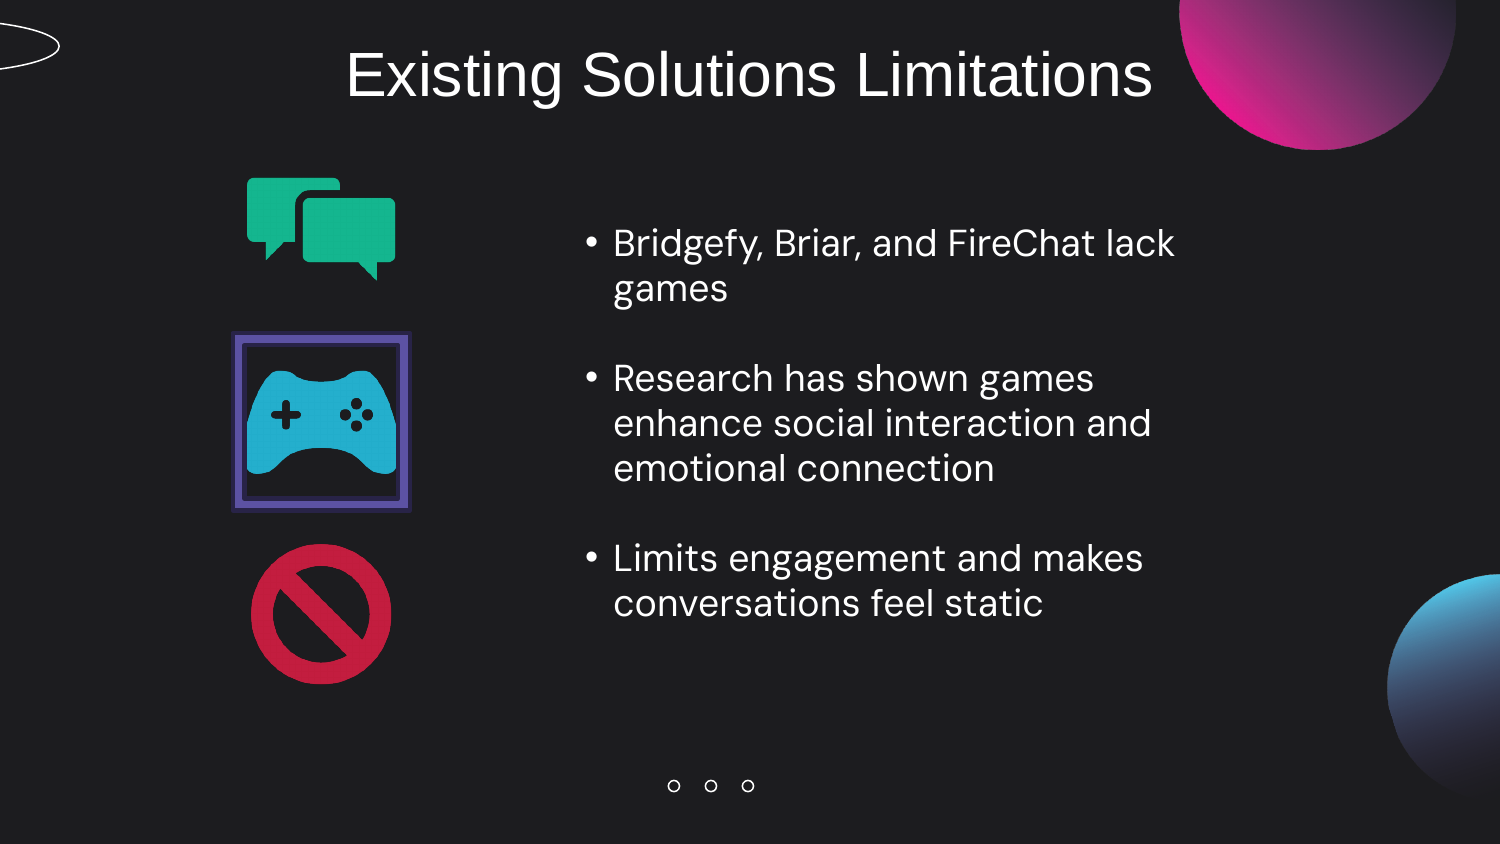

# Existing Solutions Limitations

Bridgefy, Briar, and FireChat lack games

Research has shown games enhance social interaction and emotional connection

Limits engagement and makes conversations feel static